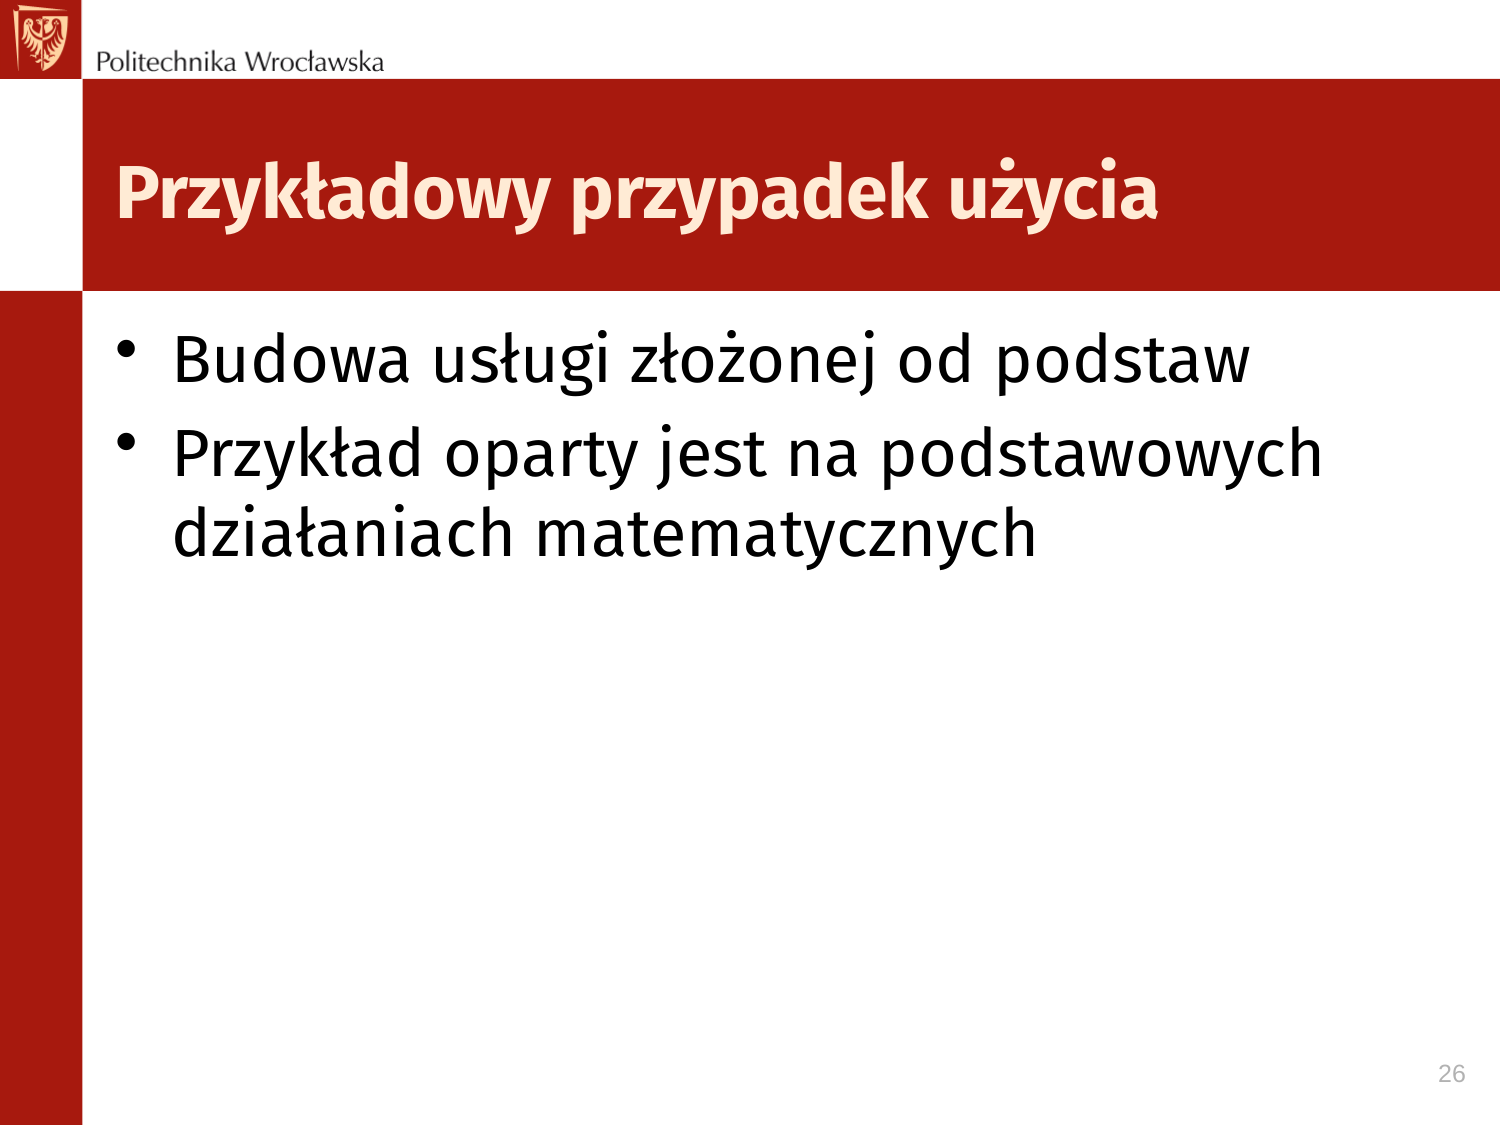

# Przykładowy przypadek użycia
Budowa usługi złożonej od podstaw
Przykład oparty jest na podstawowych działaniach matematycznych

26